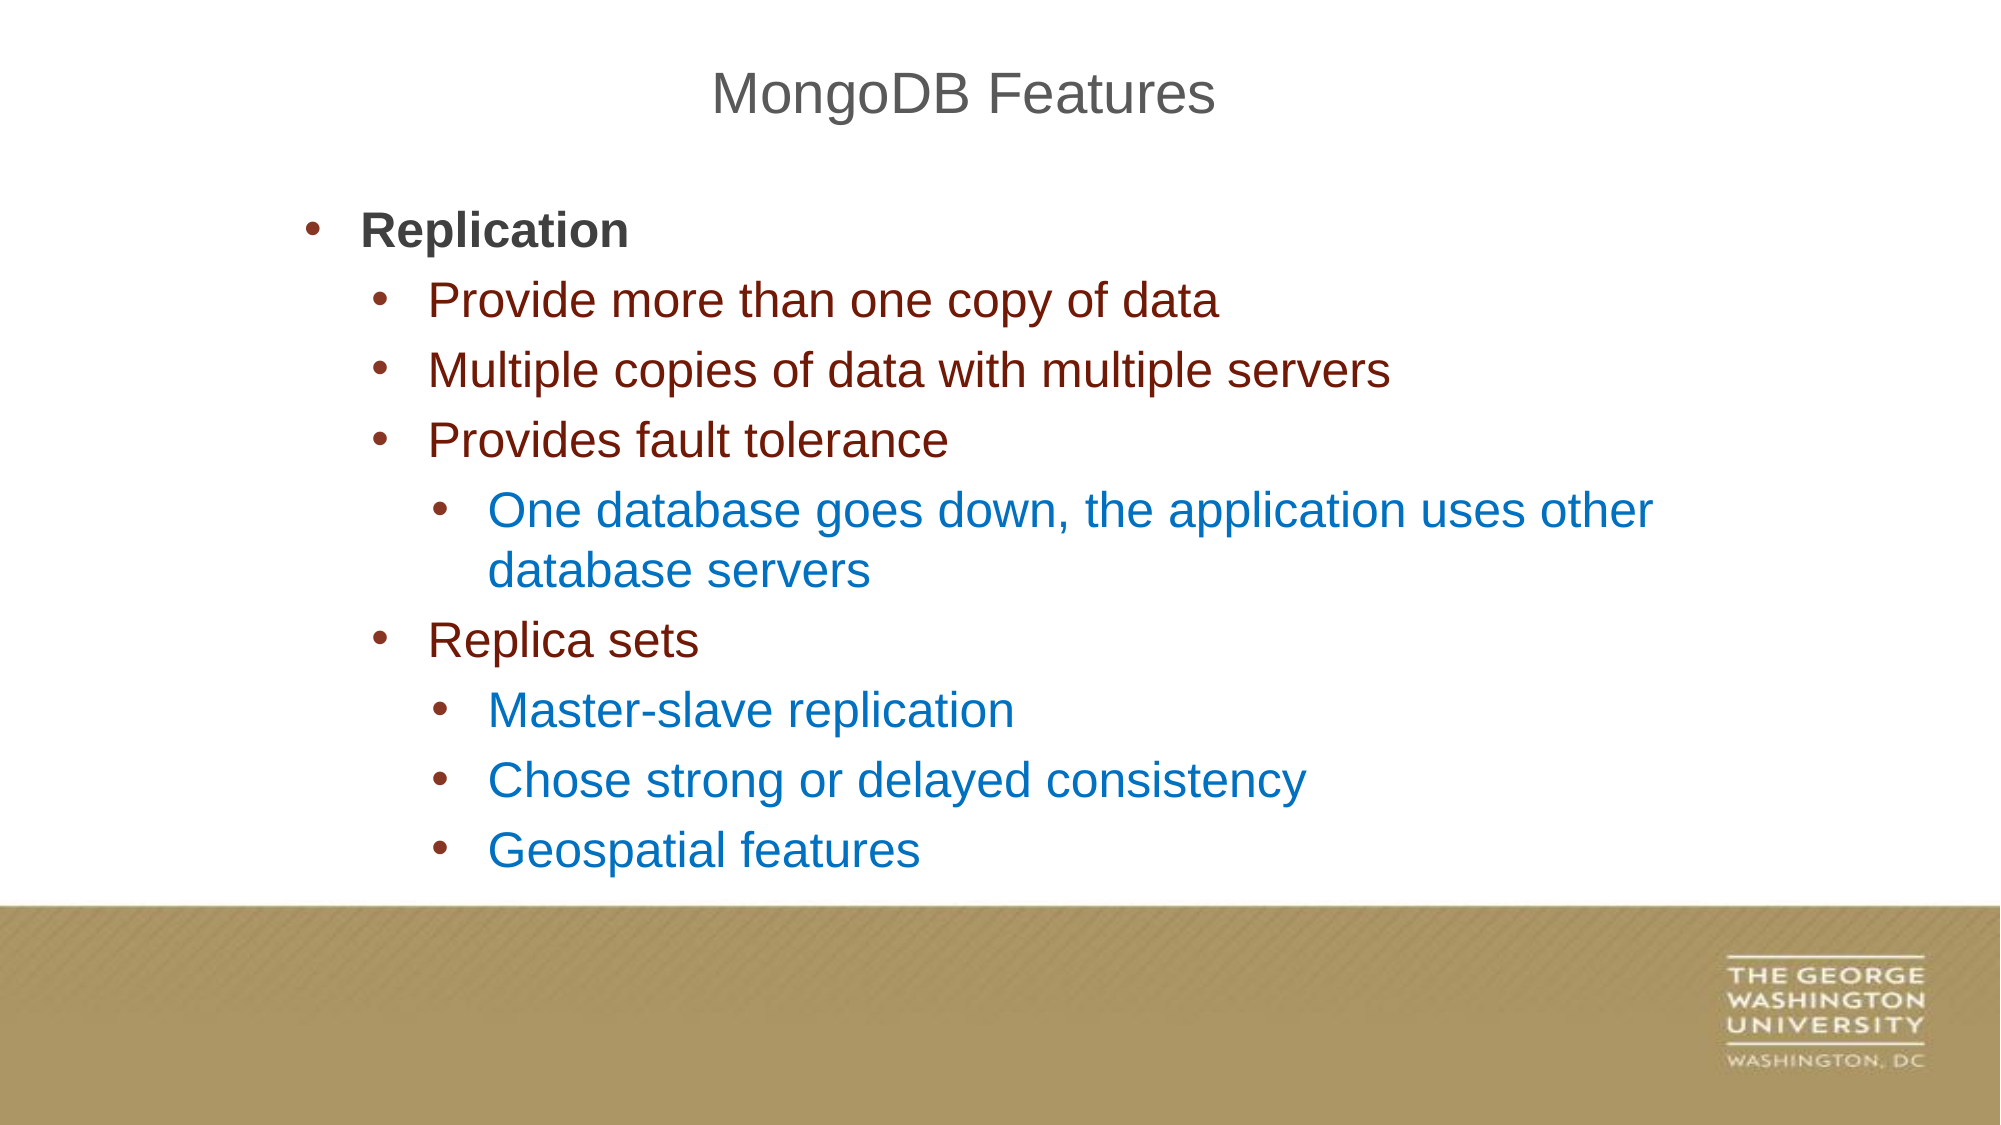

MongoDB Features

Replication
Provide more than one copy of data
Multiple copies of data with multiple servers
Provides fault tolerance
One database goes down, the application uses other database servers
Replica sets
Master-slave replication
Chose strong or delayed consistency
Geospatial features